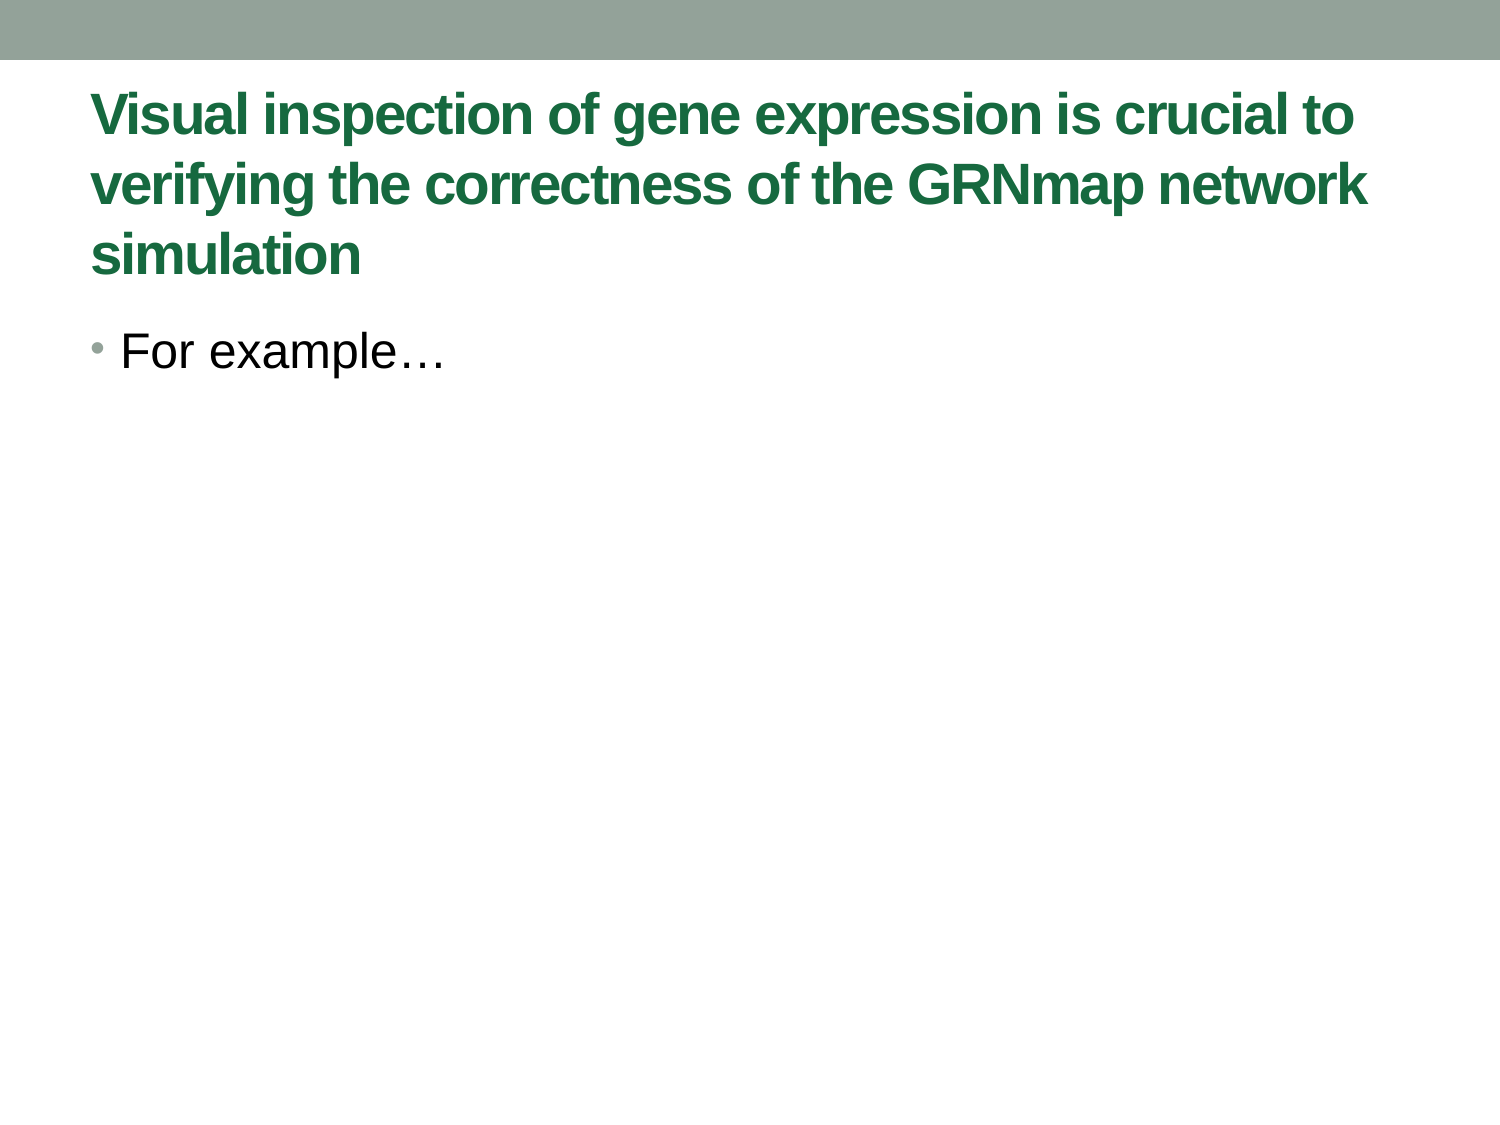

# Visual inspection of gene expression is crucial to verifying the correctness of the GRNmap network simulation
For example…